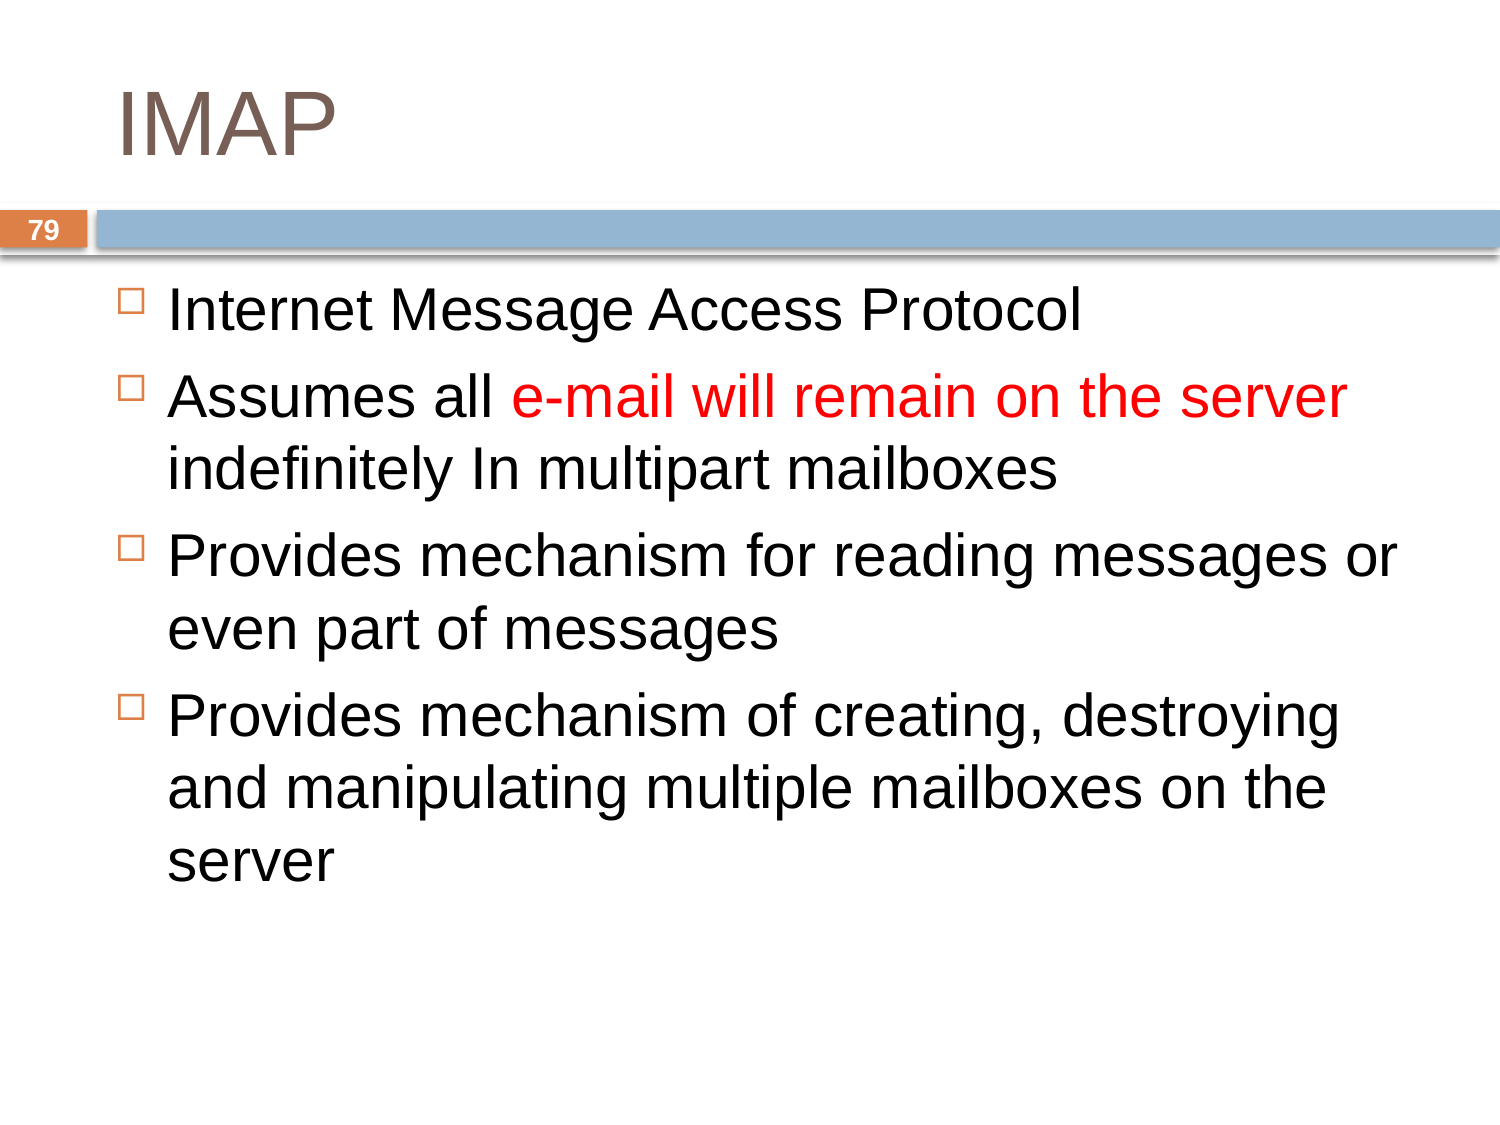

# IMAP
79
Internet Message Access Protocol
Assumes all e-mail will remain on the server indefinitely In multipart mailboxes
Provides mechanism for reading messages or even part of messages
Provides mechanism of creating, destroying and manipulating multiple mailboxes on the server